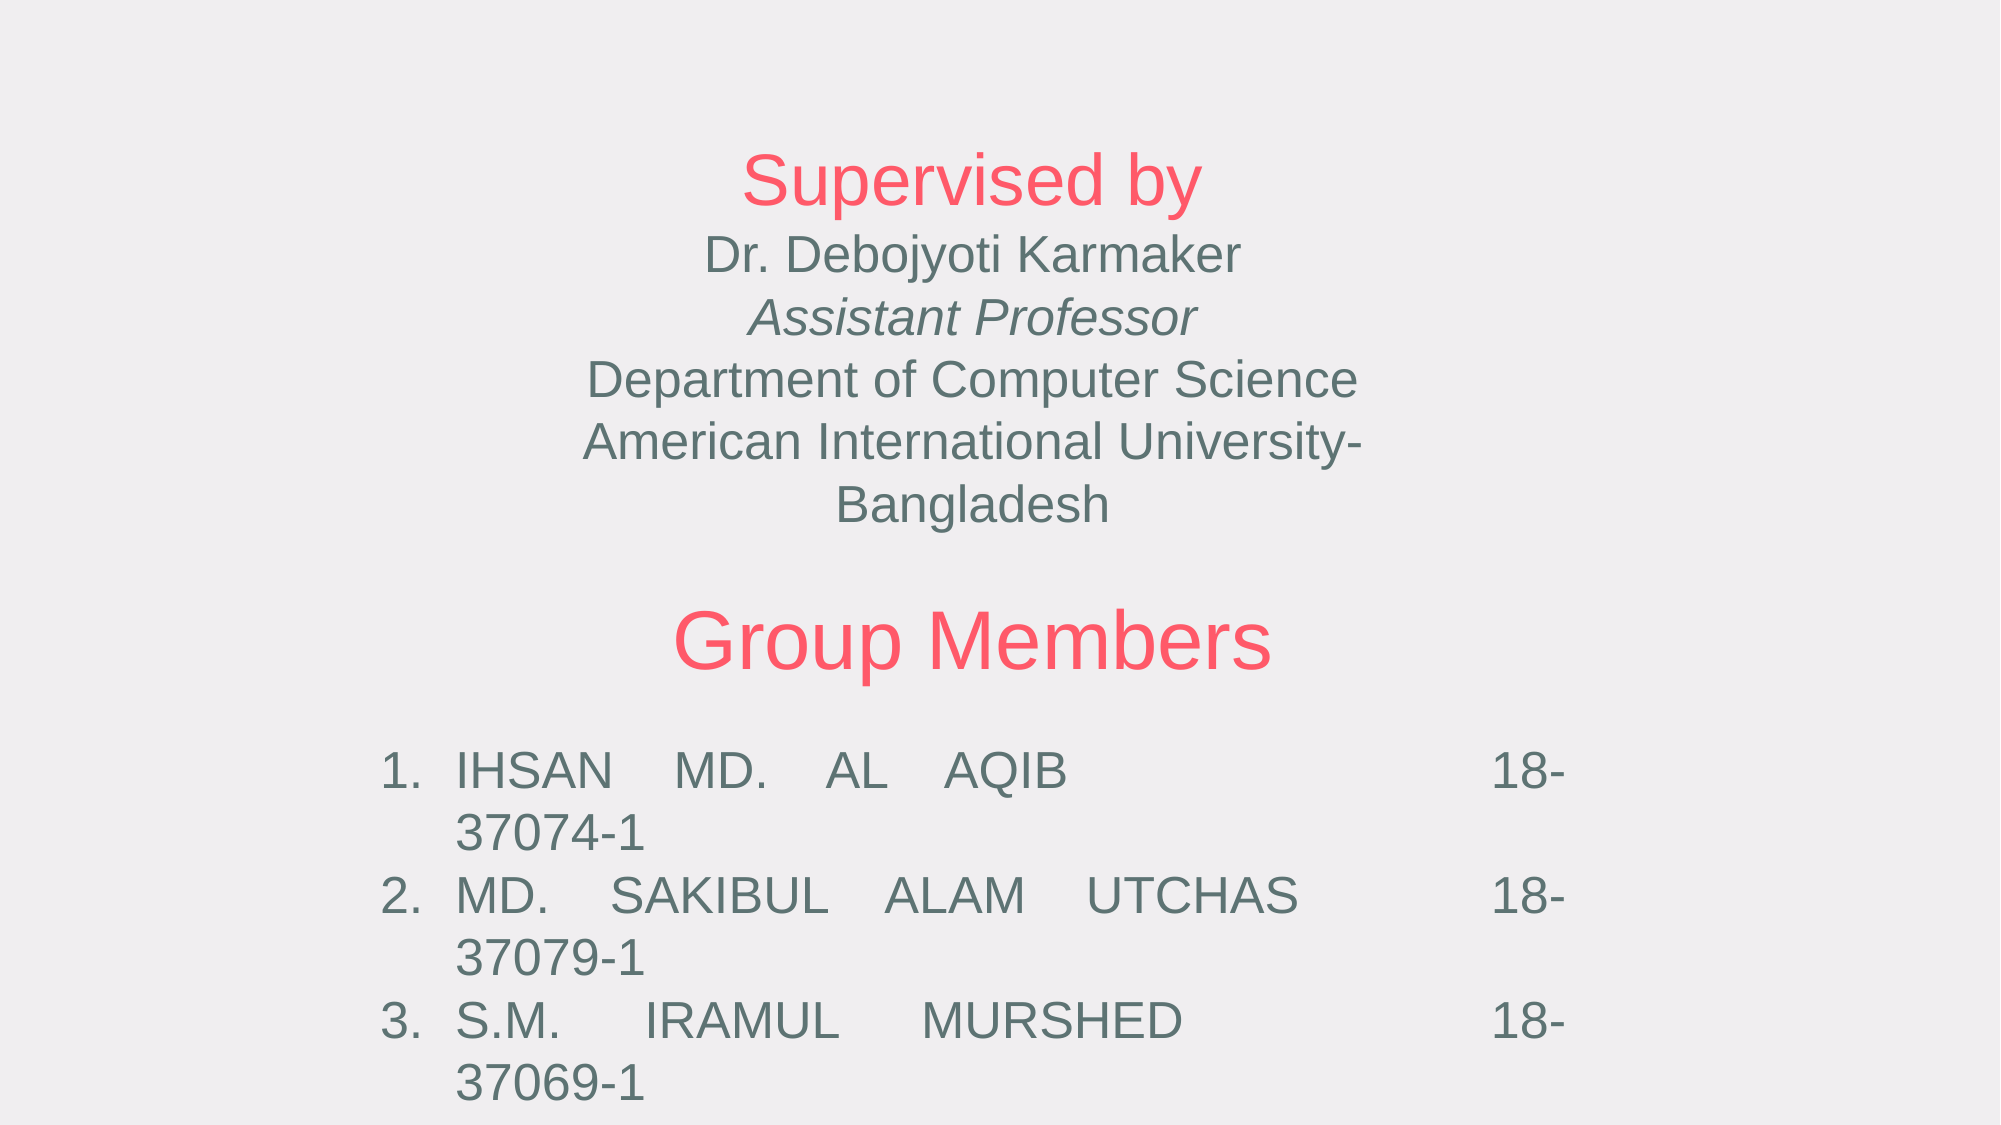

Supervised by
Dr. Debojyoti Karmaker
Assistant Professor
Department of Computer Science
American International University-Bangladesh
Group Members

IHSAN MD. AL AQIB			18-37074-1
MD. SAKIBUL ALAM UTCHAS		18-37079-1
S.M. IRAMUL MURSHED			18-37069-1
HASEBUL HASAN SHIHAB		18-37031-1